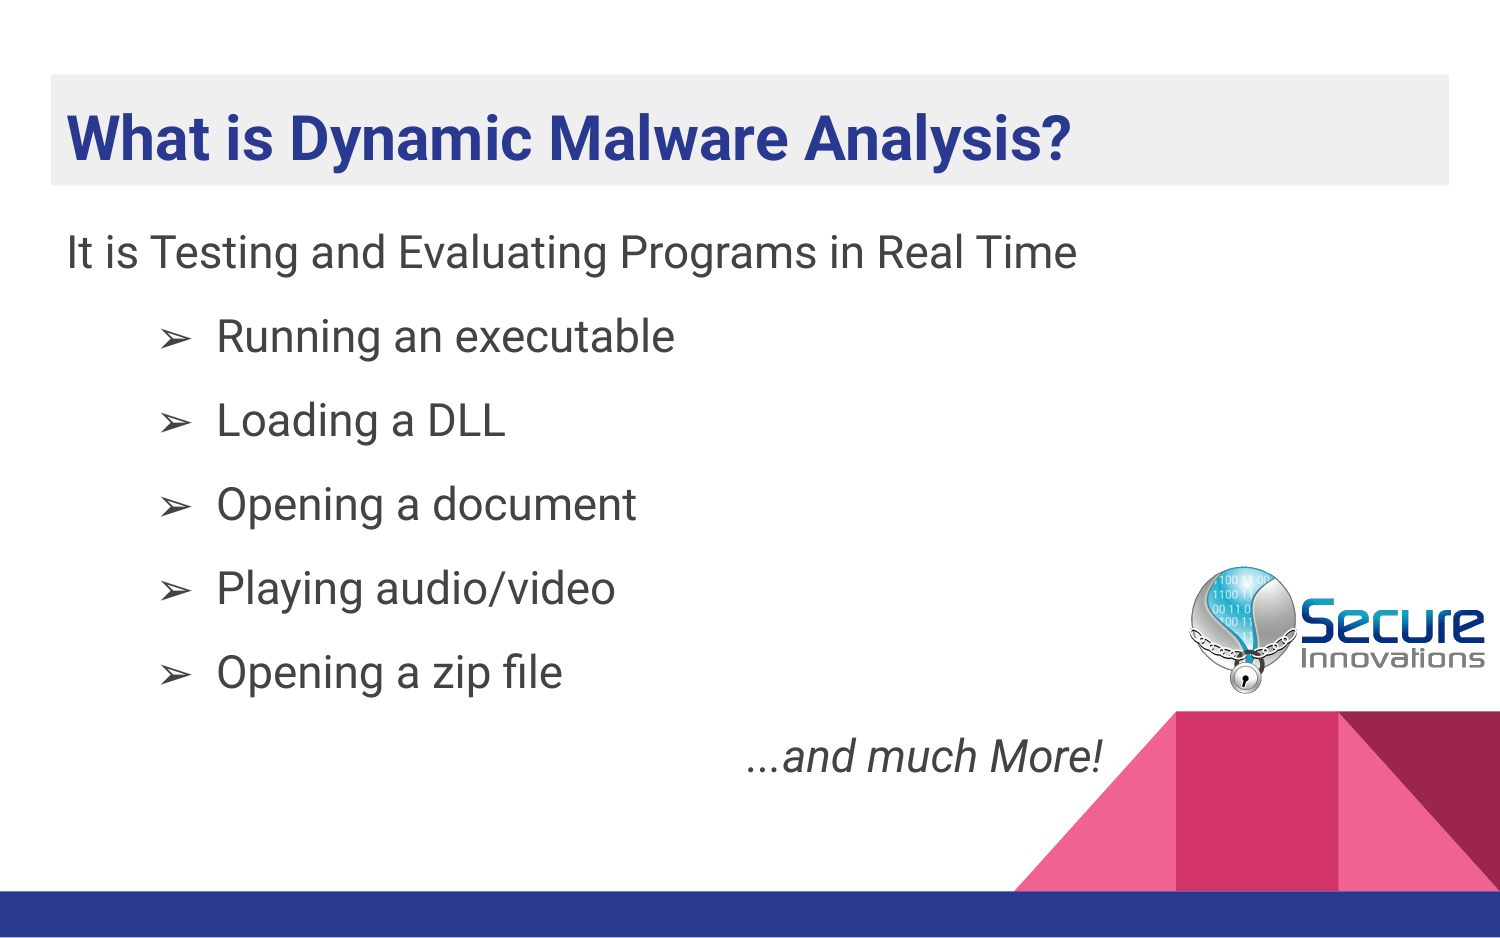

# What is Dynamic Malware Analysis?
It is Testing and Evaluating Programs in Real Time
Running an executable
Loading a DLL
Opening a document
Playing audio/video
Opening a zip file
...and much More!
4